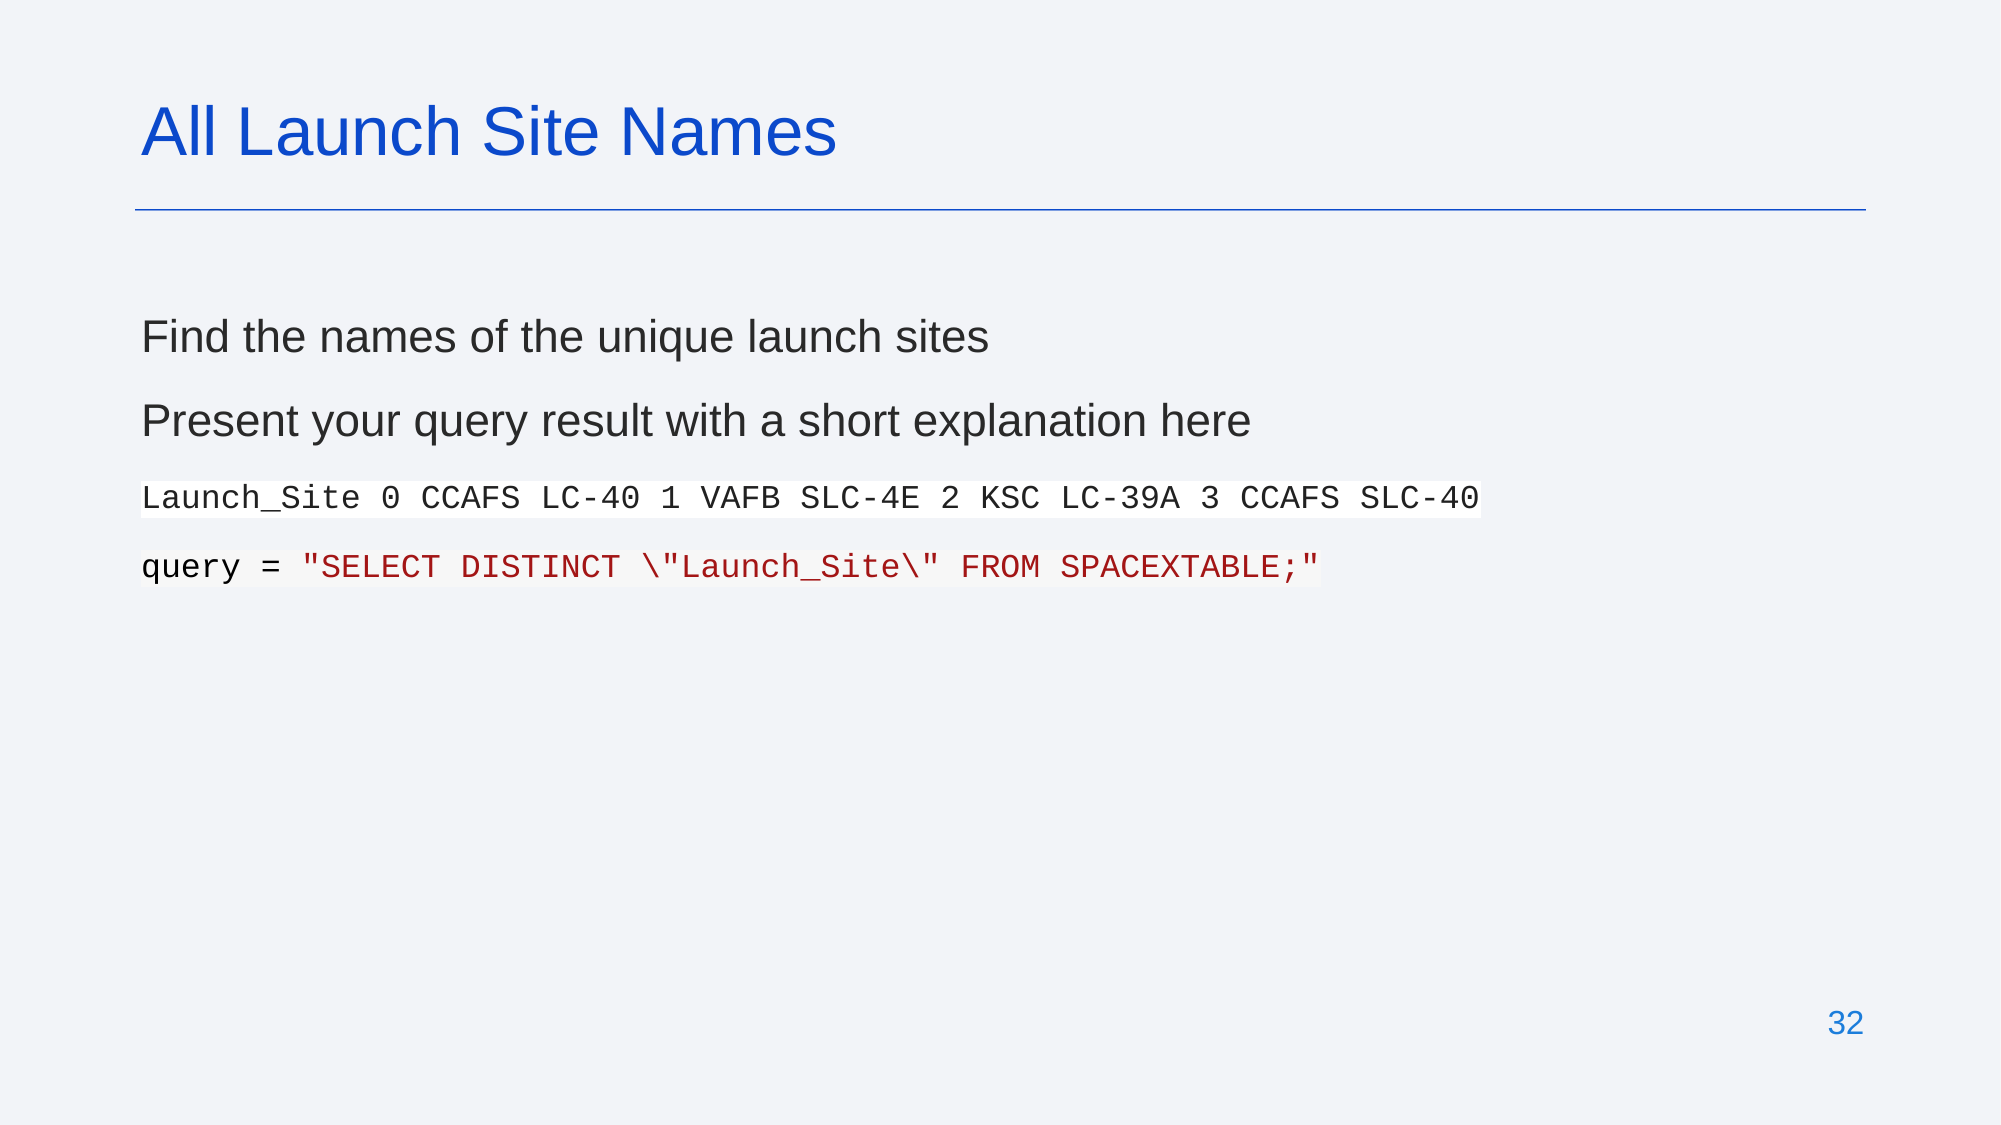

All Launch Site Names
Find the names of the unique launch sites
Present your query result with a short explanation here
Launch_Site 0 CCAFS LC-40 1 VAFB SLC-4E 2 KSC LC-39A 3 CCAFS SLC-40
query = "SELECT DISTINCT \"Launch_Site\" FROM SPACEXTABLE;"

32